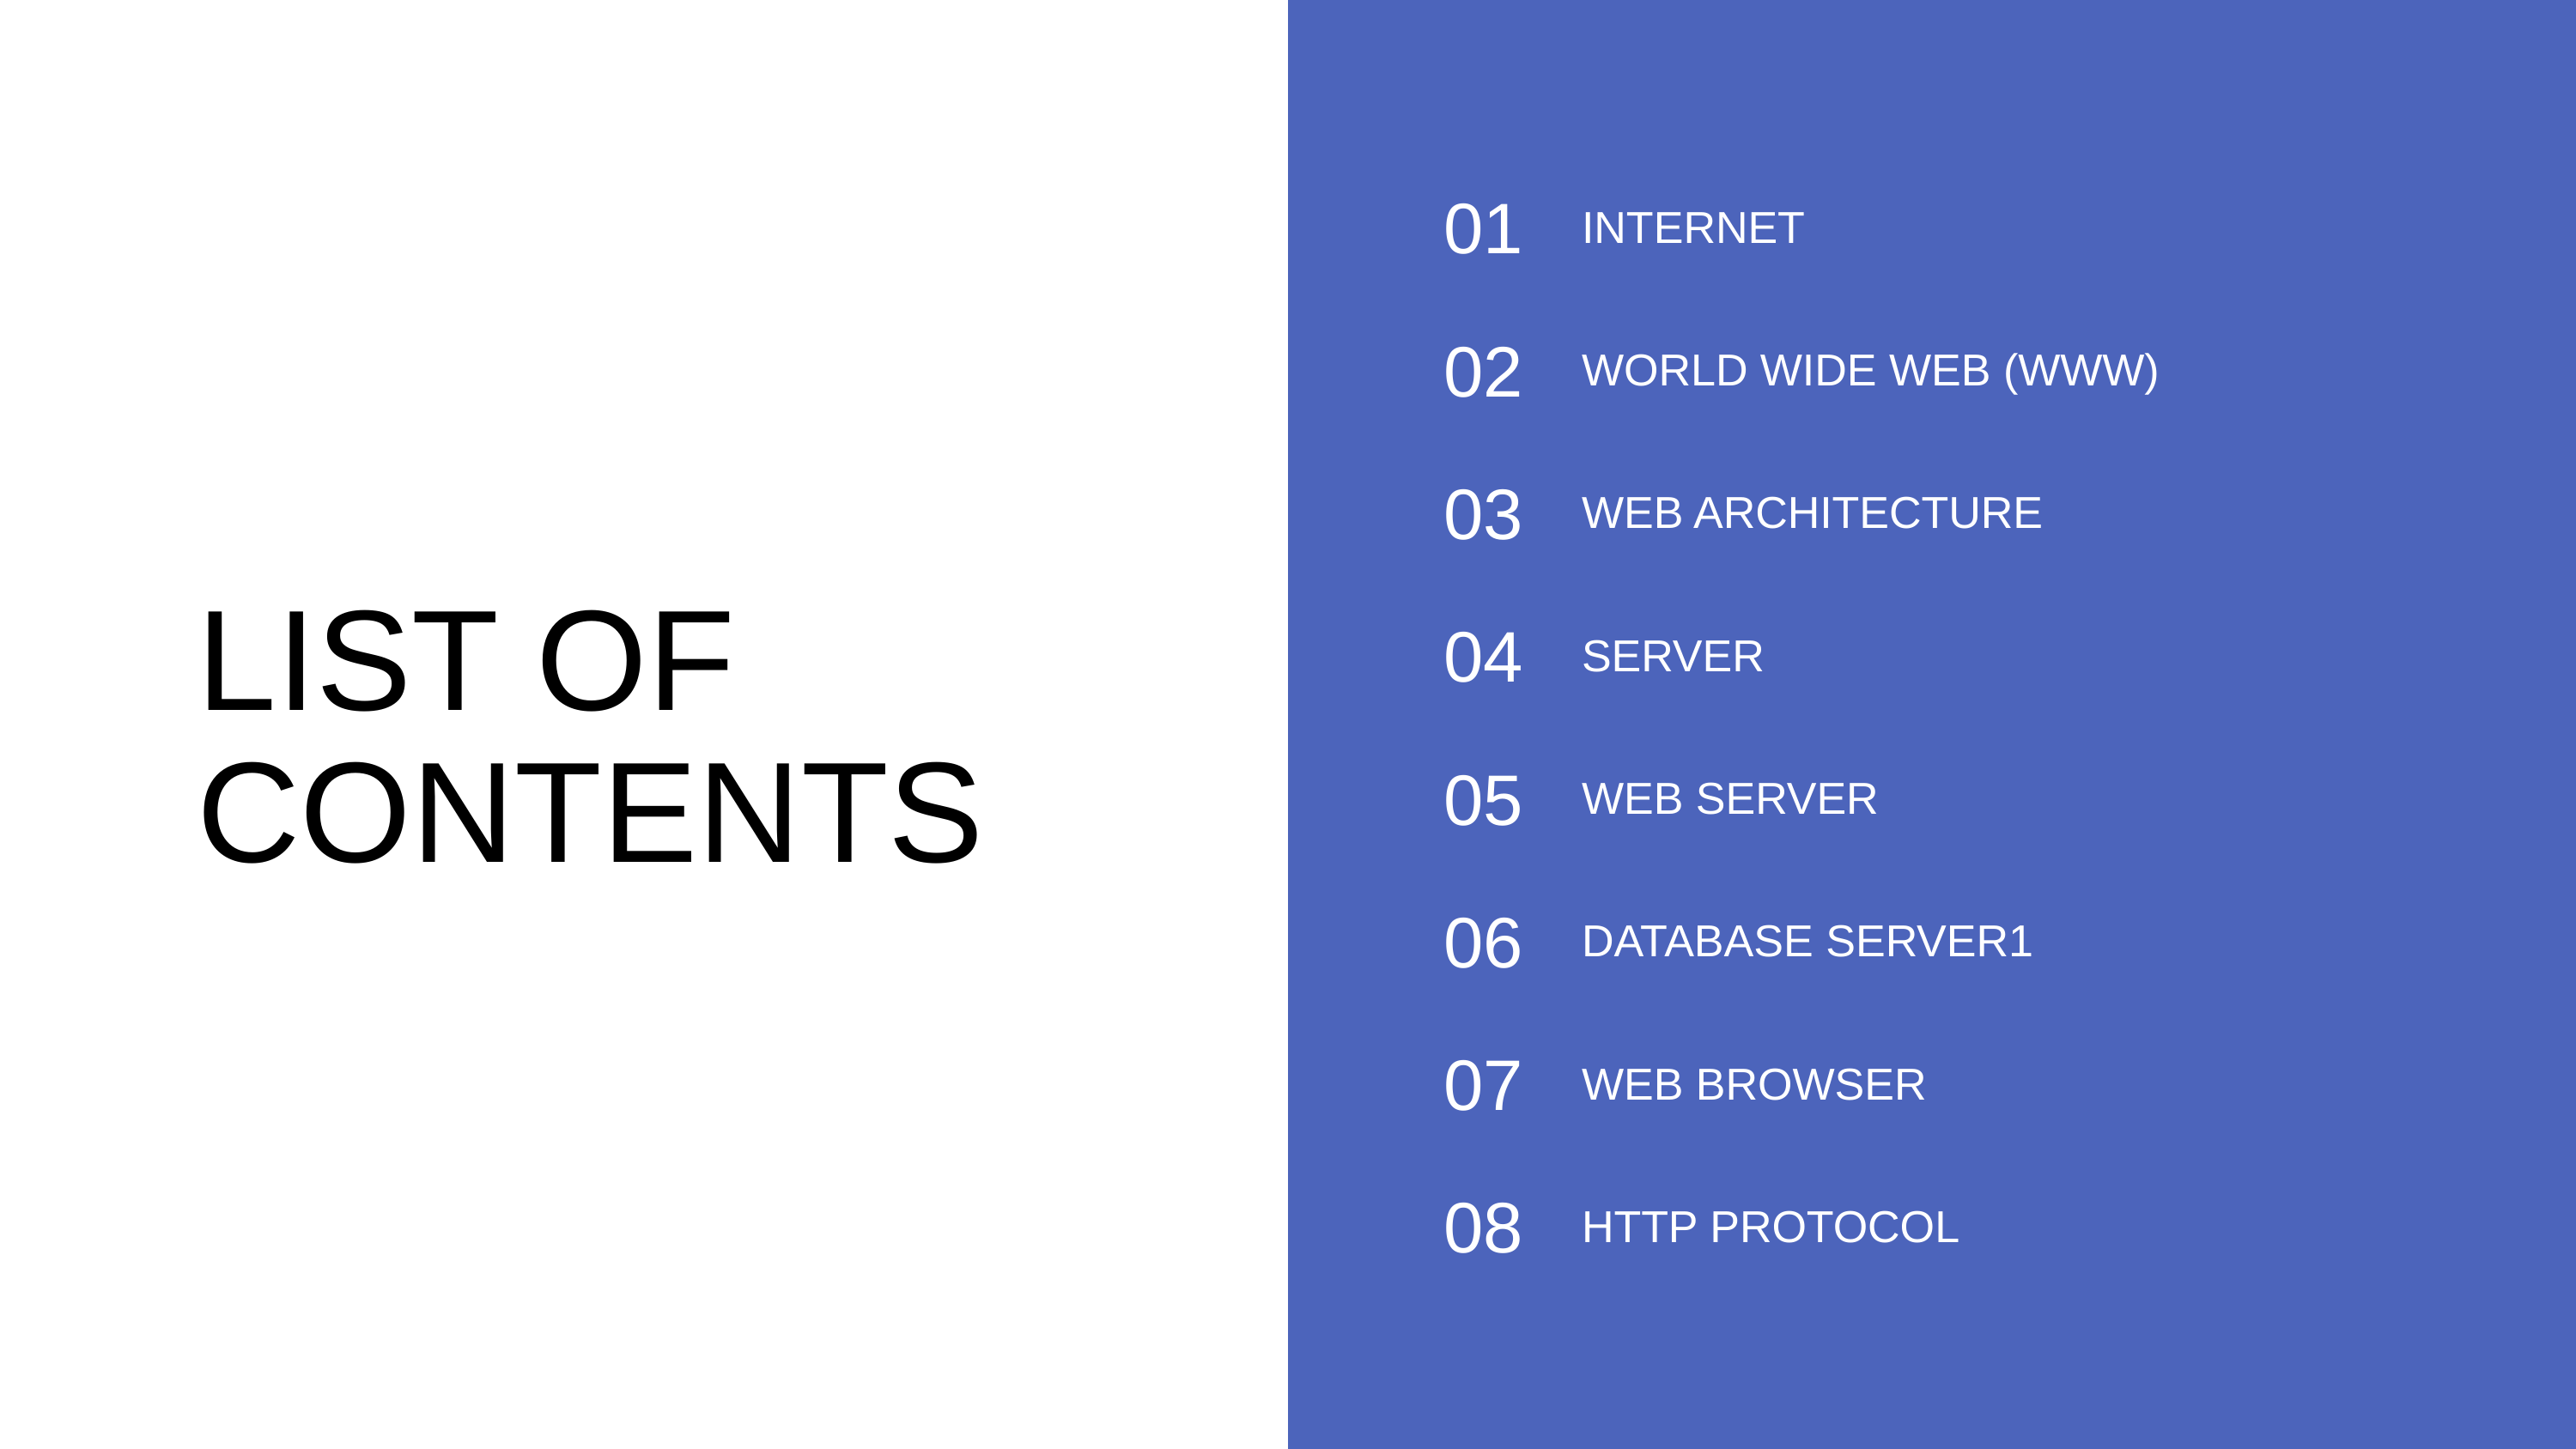

01
INTERNET
02
WORLD WIDE WEB (WWW)
03
WEB ARCHITECTURE
LIST OF CONTENTS
04
SERVER
05
WEB SERVER
06
DATABASE SERVER1
07
WEB BROWSER
08
HTTP PROTOCOL